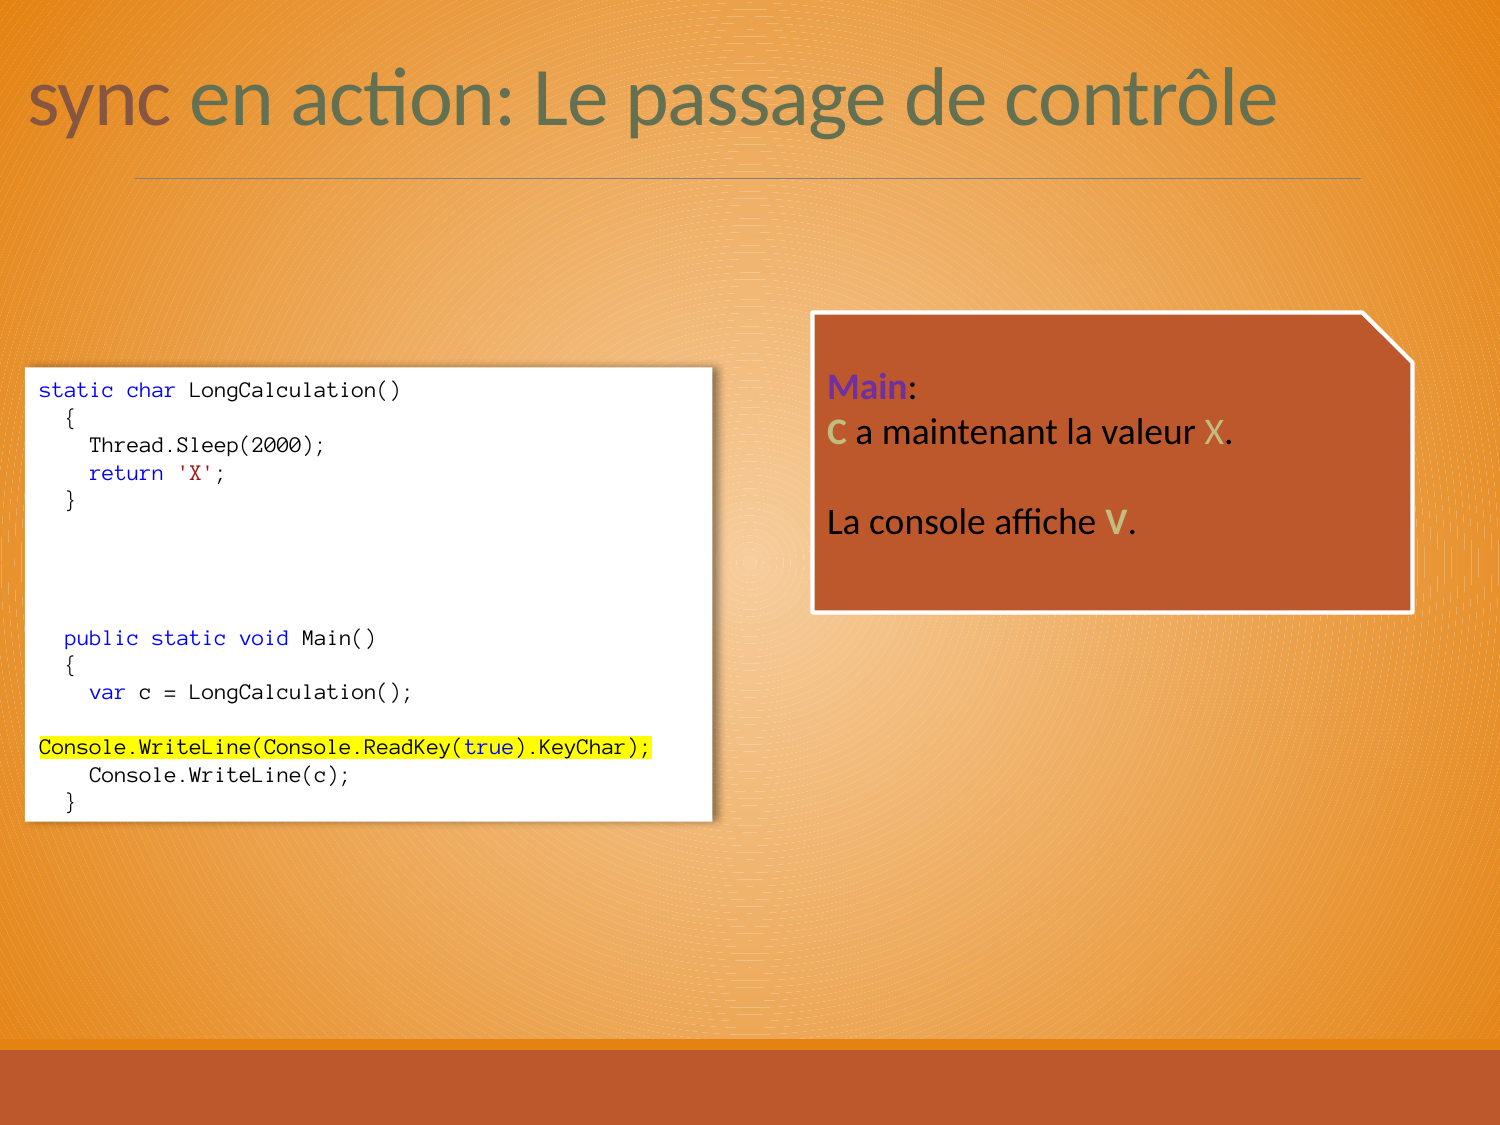

# sync en action: Le passage de contrôle

Main:
C a maintenant la valeur X.

La console affiche V.

static char LongCalculation()
  {
    Thread.Sleep(2000);
    return 'X';
  }

  public static void Main()
  {
    var c = LongCalculation();
    Console.WriteLine(Console.ReadKey(true).KeyChar);
    Console.WriteLine(c);
  }